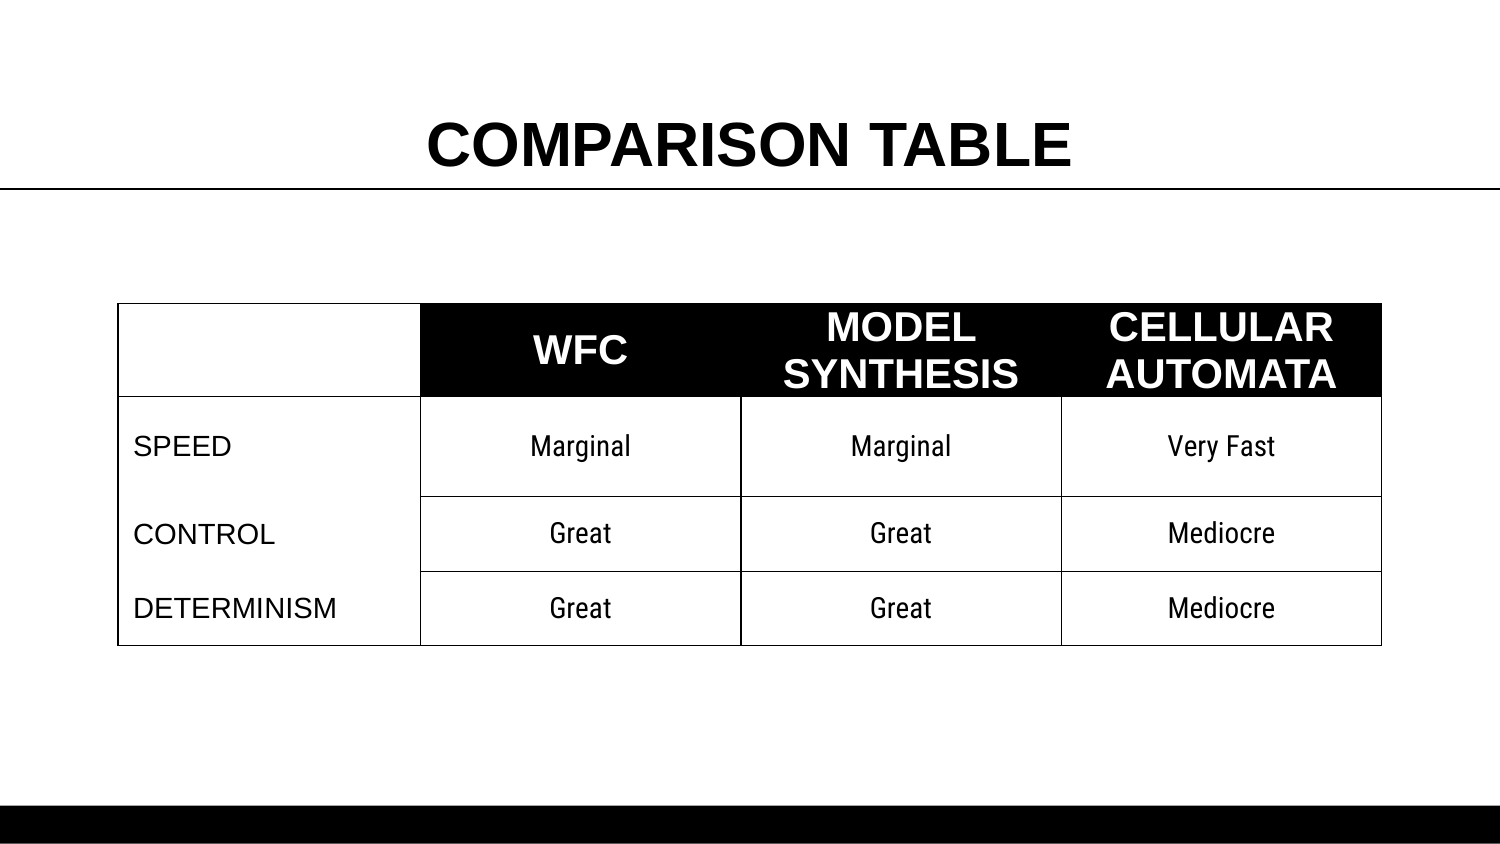

# COMPARISON TABLE
|  | WFC | MODEL SYNTHESIS | CELLULAR AUTOMATA |
| --- | --- | --- | --- |
| SPEED | Marginal | Marginal | Very Fast |
| CONTROL |  |  |  |
|  | Great | Great | Mediocre |
| DETERMINISM |  |  |  |
|  | Great | Great | Mediocre |